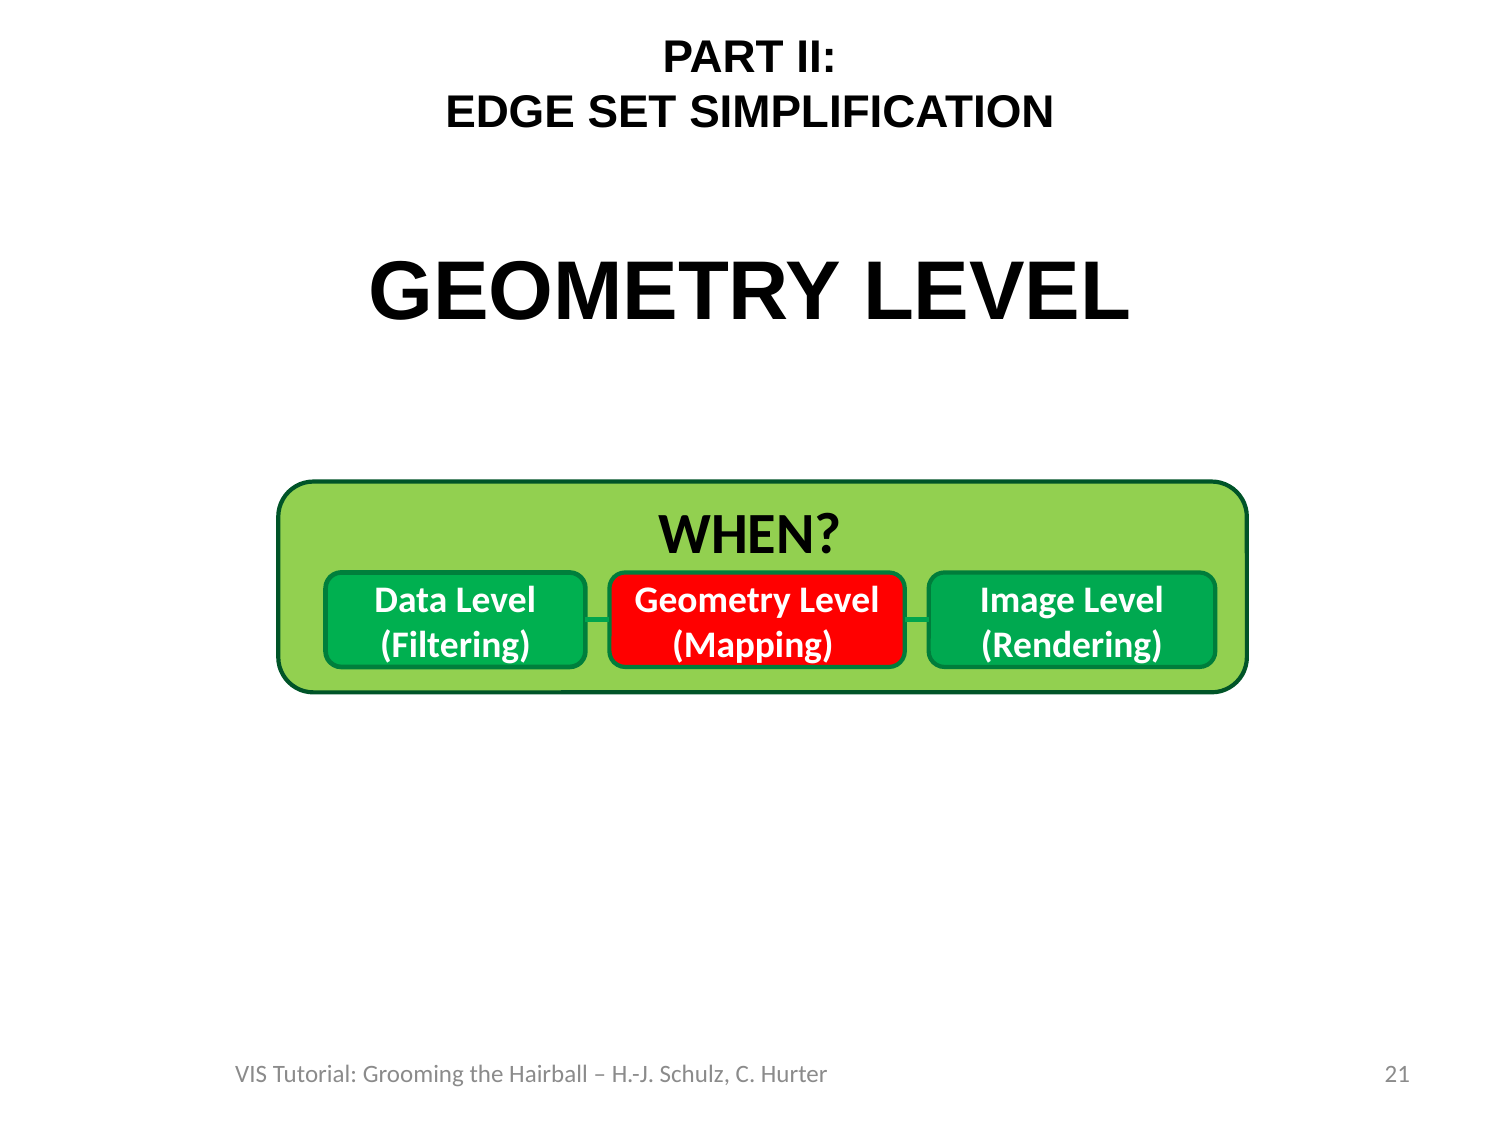

# Part II: EDGE SET SIMPLIFICATION Geometry level

WHEN?
Data Level (Filtering)
Geometry Level (Mapping)
Image Level
(Rendering)
VIS Tutorial: Grooming the Hairball – H.-J. Schulz, C. Hurter
21